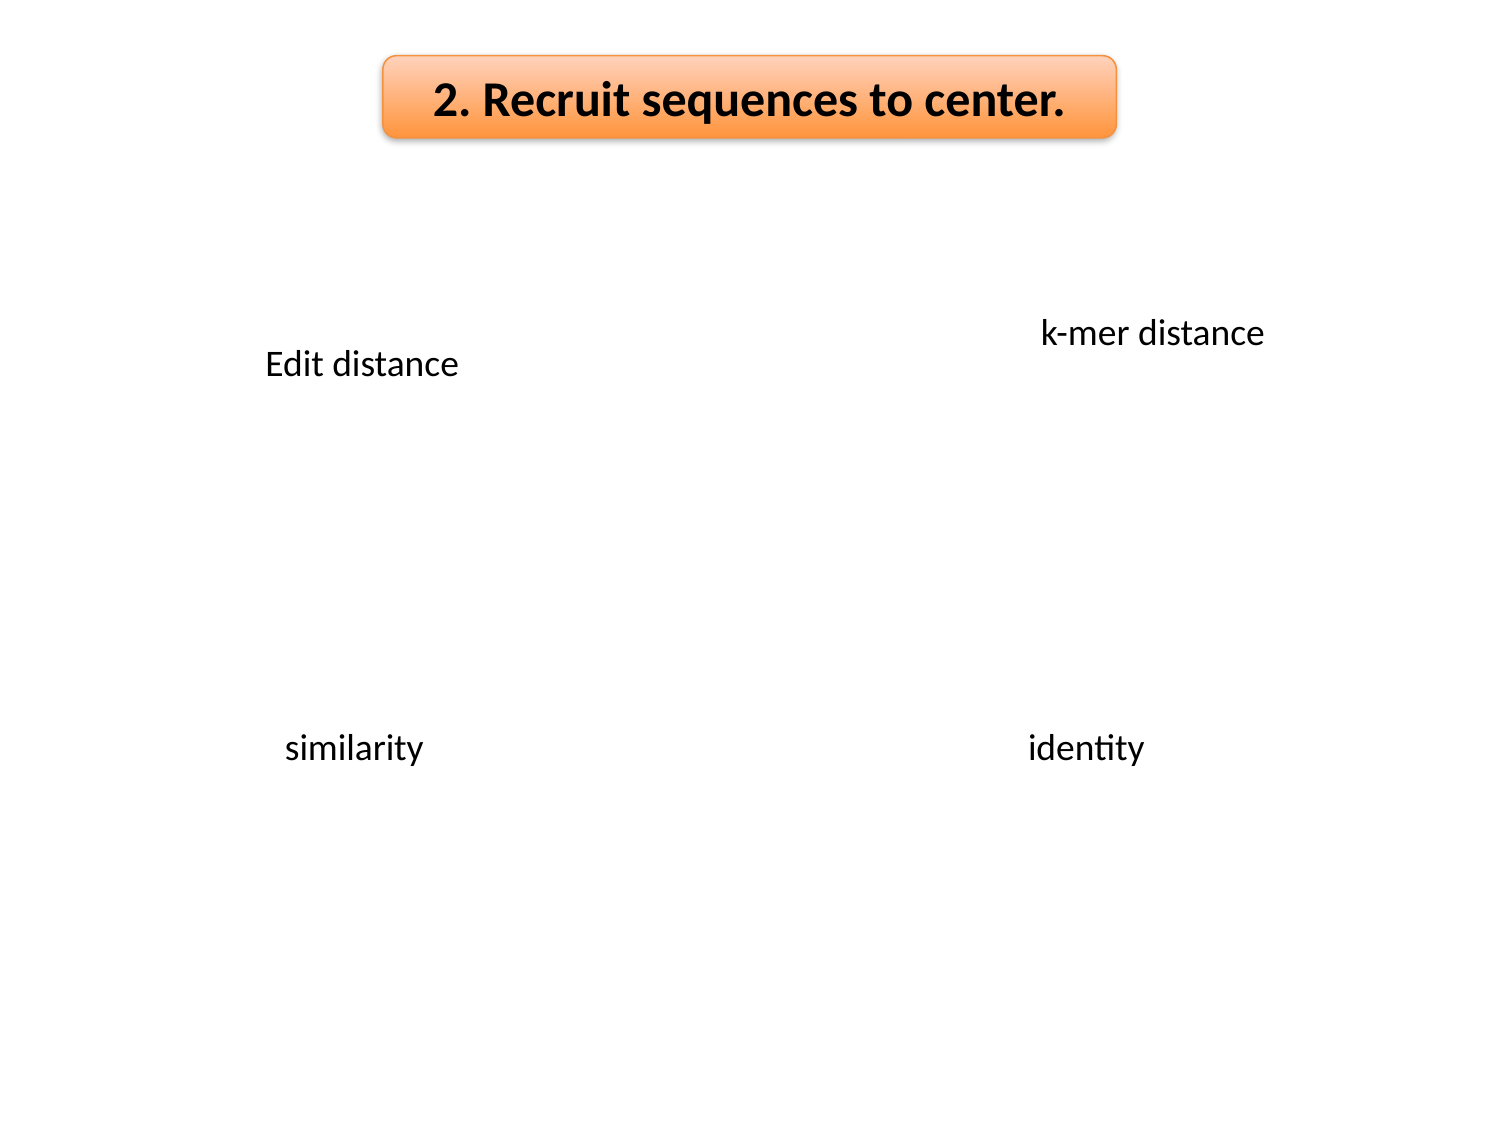

2. Recruit sequences to center.
k-mer distance
Edit distance
similarity
identity